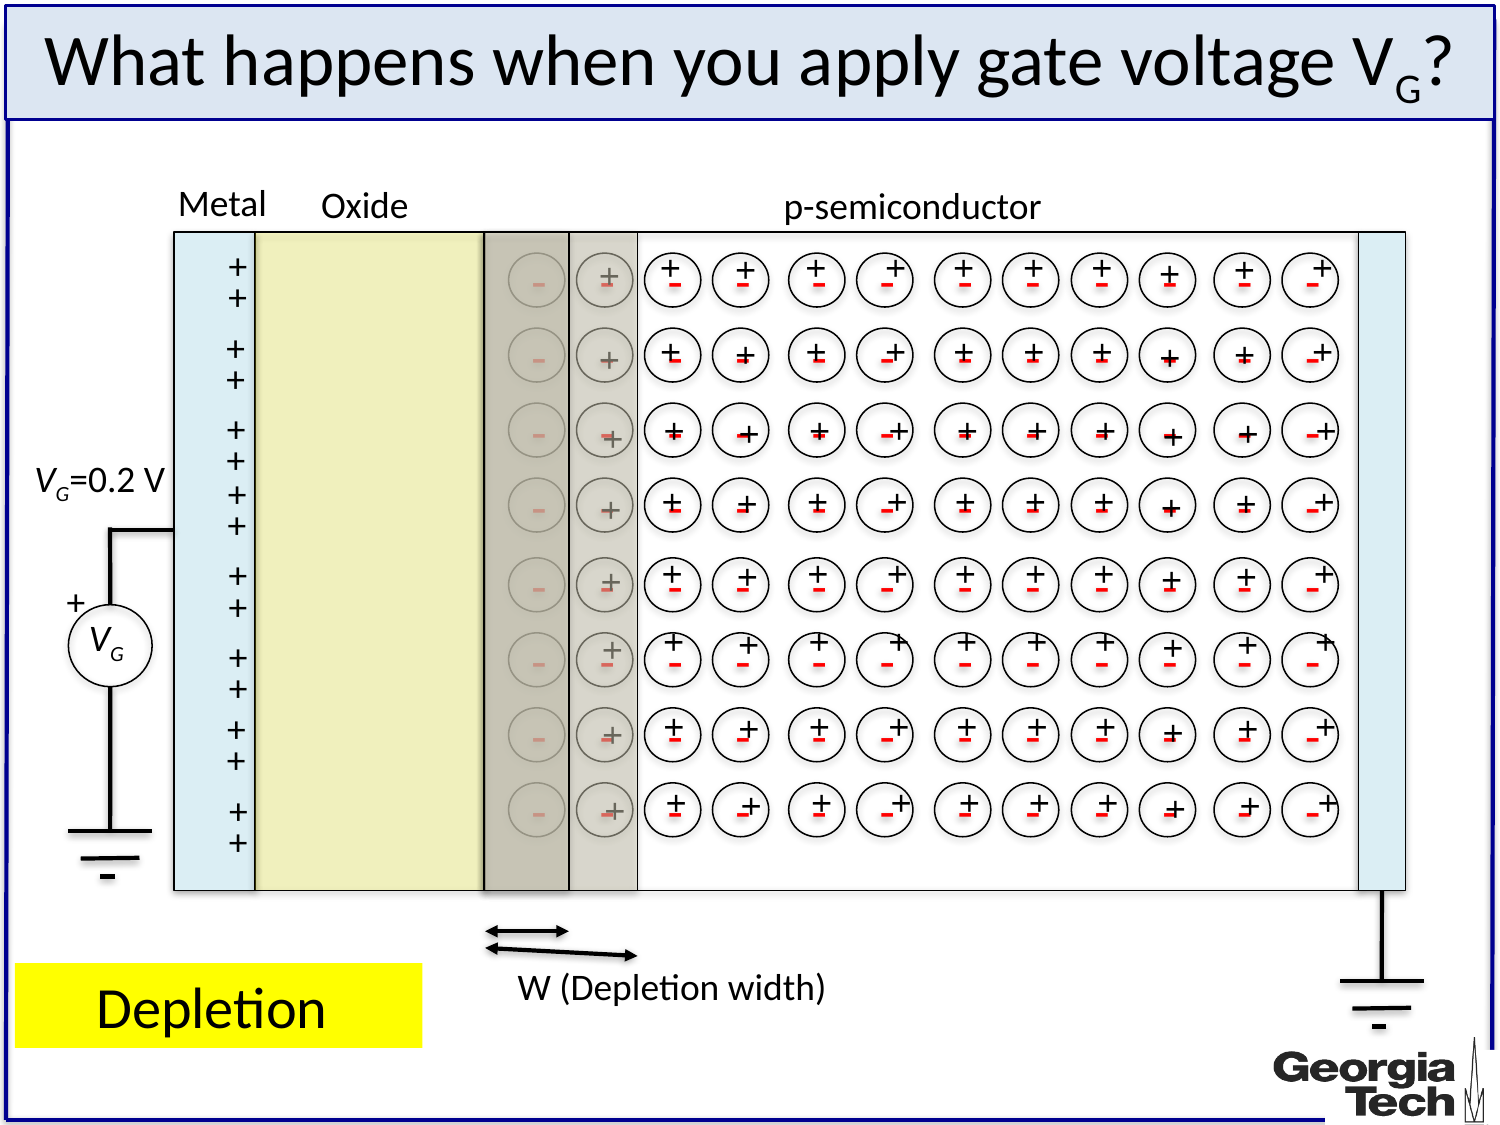

What happens when you apply gate voltage VG?
Metal
Oxide
p-semiconductor

+
+
+
+
+
+
+
+
+
+
+
+
+
+
+
+
+
+
+
+
+
+
+
+
+
+
+
+
+
+
+
+
+
+
+
+
+
+
+
+
+
+
+
+
+
+
+
+
+
+
+
+
+
+
+
+
+
+
+
+
+
+
+
+
+
+
+
+
+
+
+
+
+
+
+
+
+
+
+
+
+
+
+
+
+
+
+
+
+
+
+
+
+
+
+
+
-
-
-
-
-
-
-
-
-
-
-
-
-
-
-
-
-
-
-
-
-
-
-
-
-
-
-
-
-
-
-
-
-
-
-
-
-
-
-
-
-
-
-
-
-
-
-
-
-
-
-
-
-
-
-
-
-
-
-
-
-
-
-
-
-
-
-
-
-
-
-
-
-
-
-
-
-
-
-
-
-
-
-
-
-
-
-
-
-
-
-
-
-
-
-
-
+
+
+
+
+
+
+
+
VG=0.2 V
+

VG
W (Depletion width)
Depletion